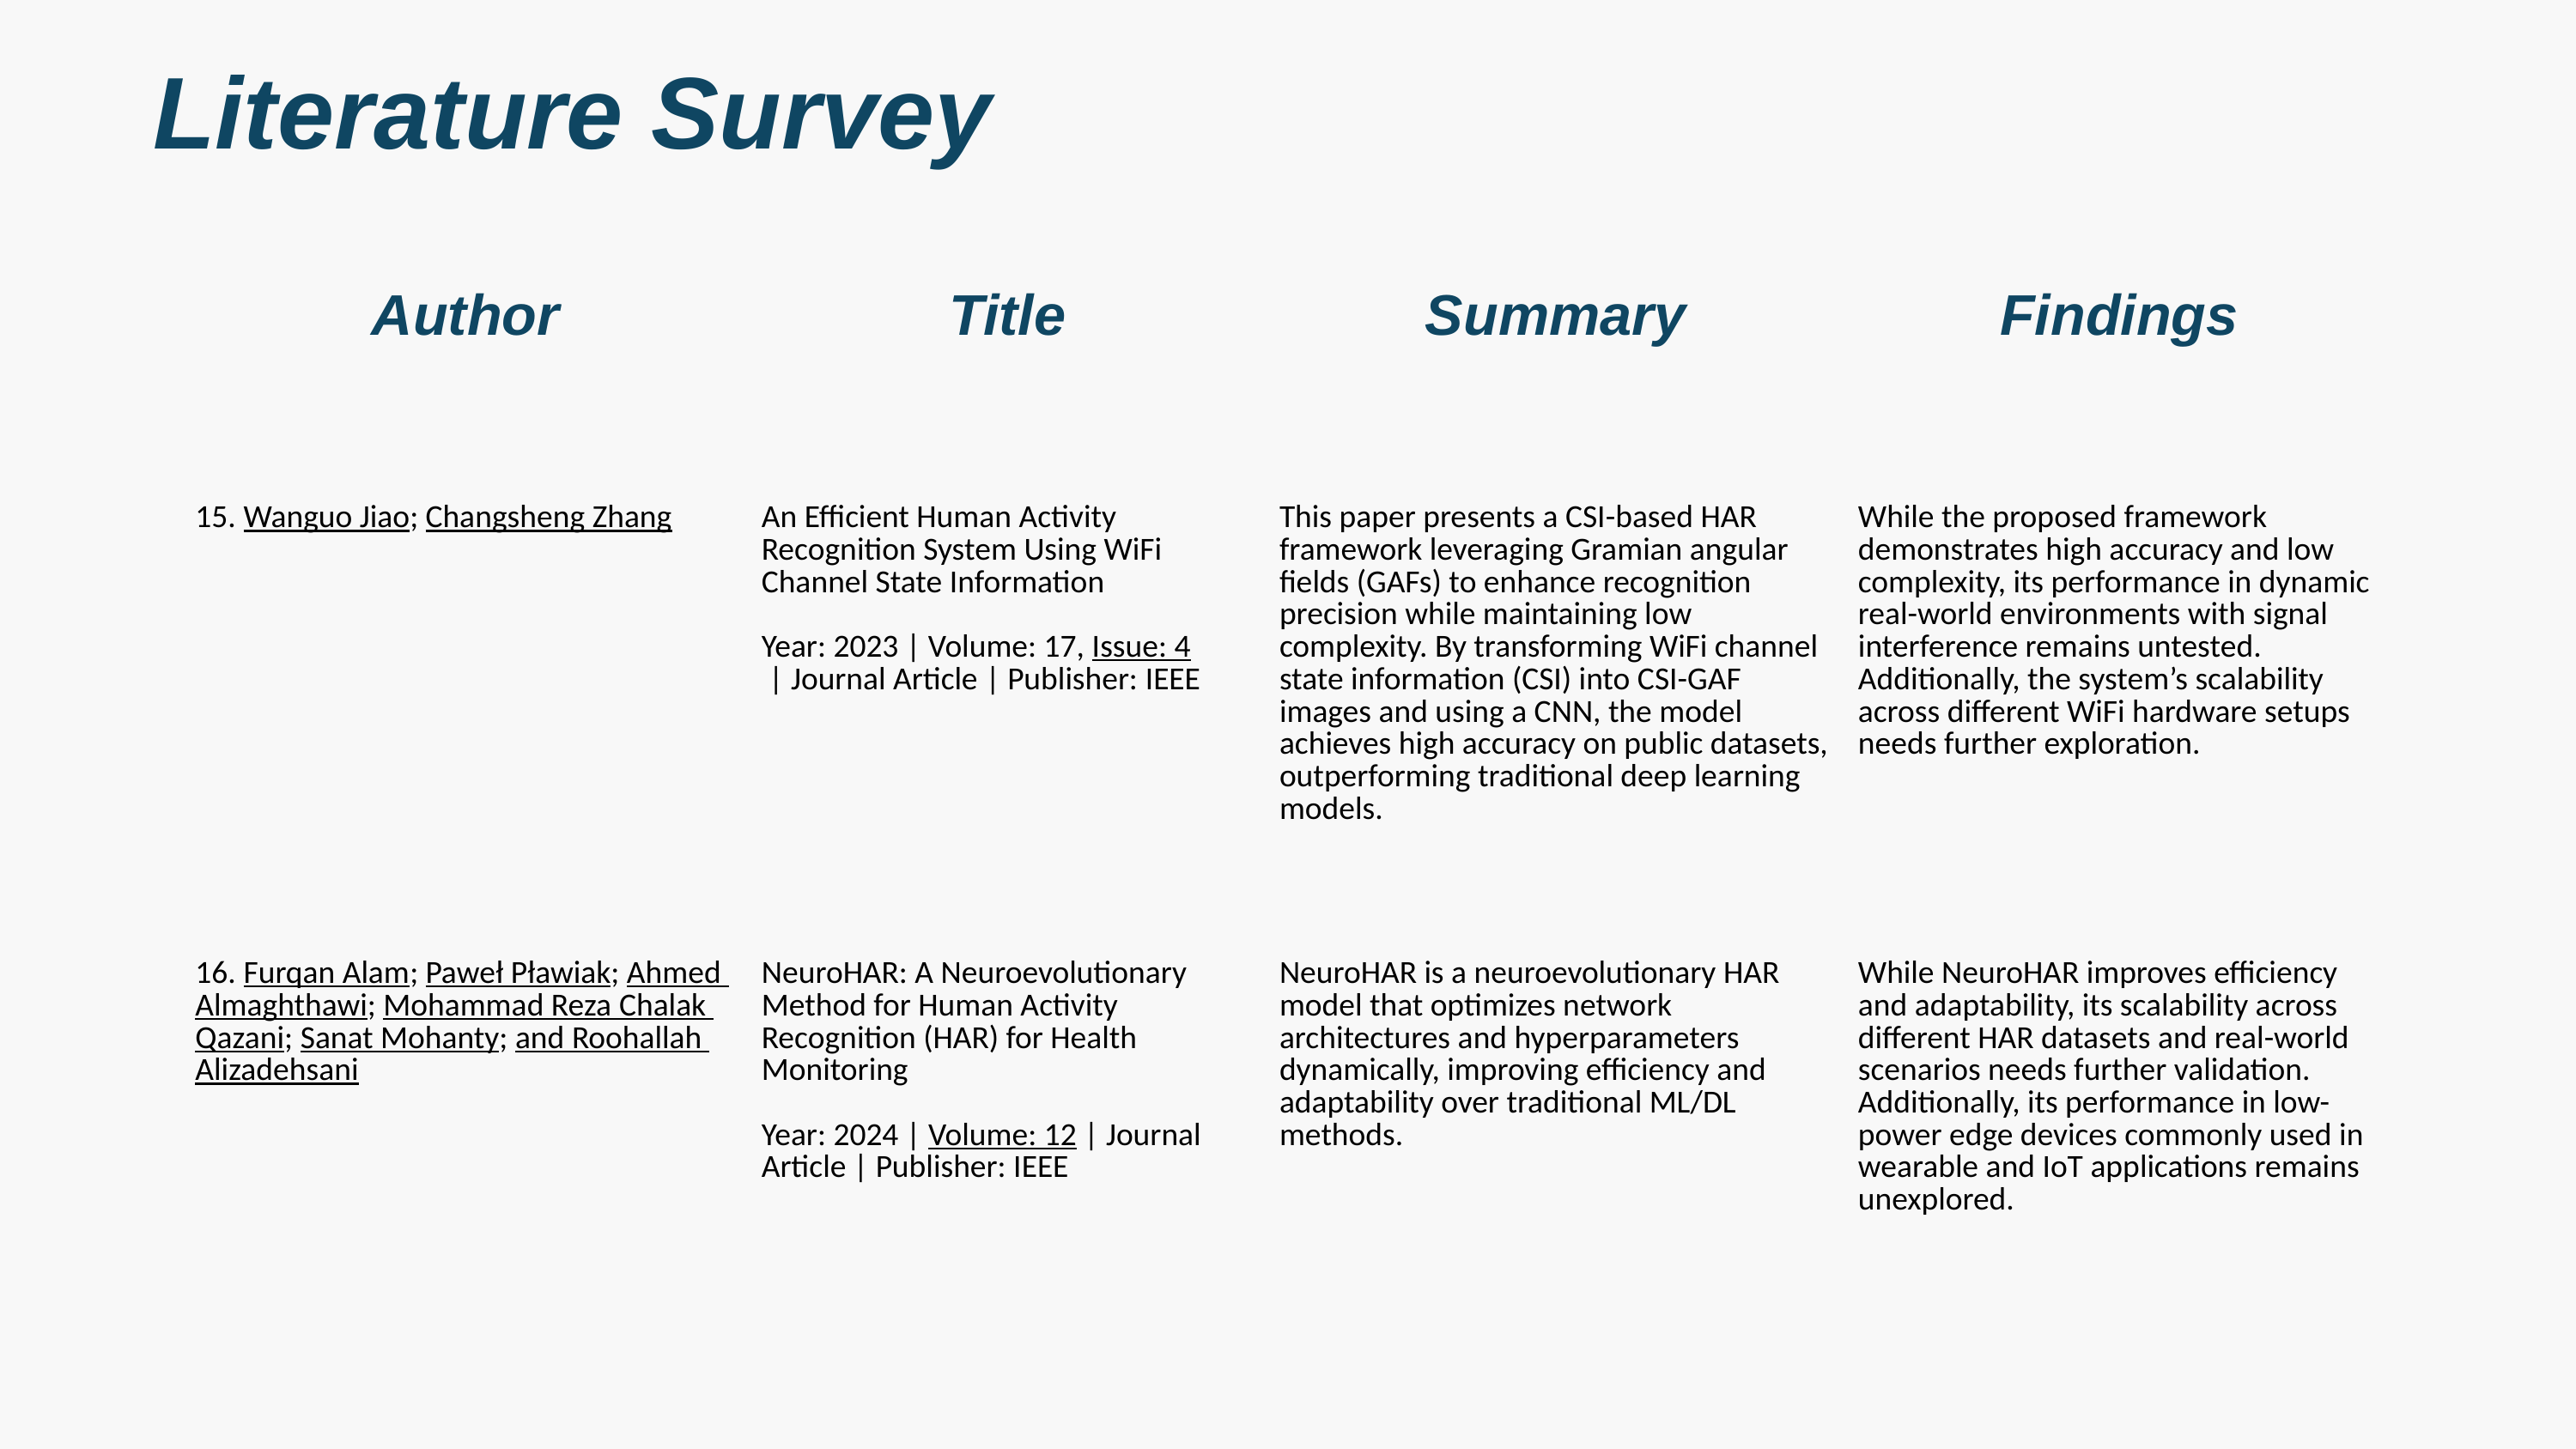

Literature Survey
| Author | Title | Summary | Findings |
| --- | --- | --- | --- |
| 15. Wanguo Jiao; Changsheng Zhang | An Efficient Human Activity Recognition System Using WiFi Channel State Information Year: 2023 | Volume: 17, Issue: 4 | Journal Article | Publisher: IEEE | This paper presents a CSI-based HAR framework leveraging Gramian angular fields (GAFs) to enhance recognition precision while maintaining low complexity. By transforming WiFi channel state information (CSI) into CSI-GAF images and using a CNN, the model achieves high accuracy on public datasets, outperforming traditional deep learning models. | While the proposed framework demonstrates high accuracy and low complexity, its performance in dynamic real-world environments with signal interference remains untested. Additionally, the system’s scalability across different WiFi hardware setups needs further exploration. |
| 16. Furqan Alam; Paweł Pławiak; Ahmed Almaghthawi; Mohammad Reza Chalak Qazani; Sanat Mohanty; and Roohallah Alizadehsani | NeuroHAR: A Neuroevolutionary Method for Human Activity Recognition (HAR) for Health Monitoring Year: 2024 | Volume: 12 | Journal Article | Publisher: IEEE | NeuroHAR is a neuroevolutionary HAR model that optimizes network architectures and hyperparameters dynamically, improving efficiency and adaptability over traditional ML/DL methods. | While NeuroHAR improves efficiency and adaptability, its scalability across different HAR datasets and real-world scenarios needs further validation. Additionally, its performance in low-power edge devices commonly used in wearable and IoT applications remains unexplored. |
|  |  |  |  |